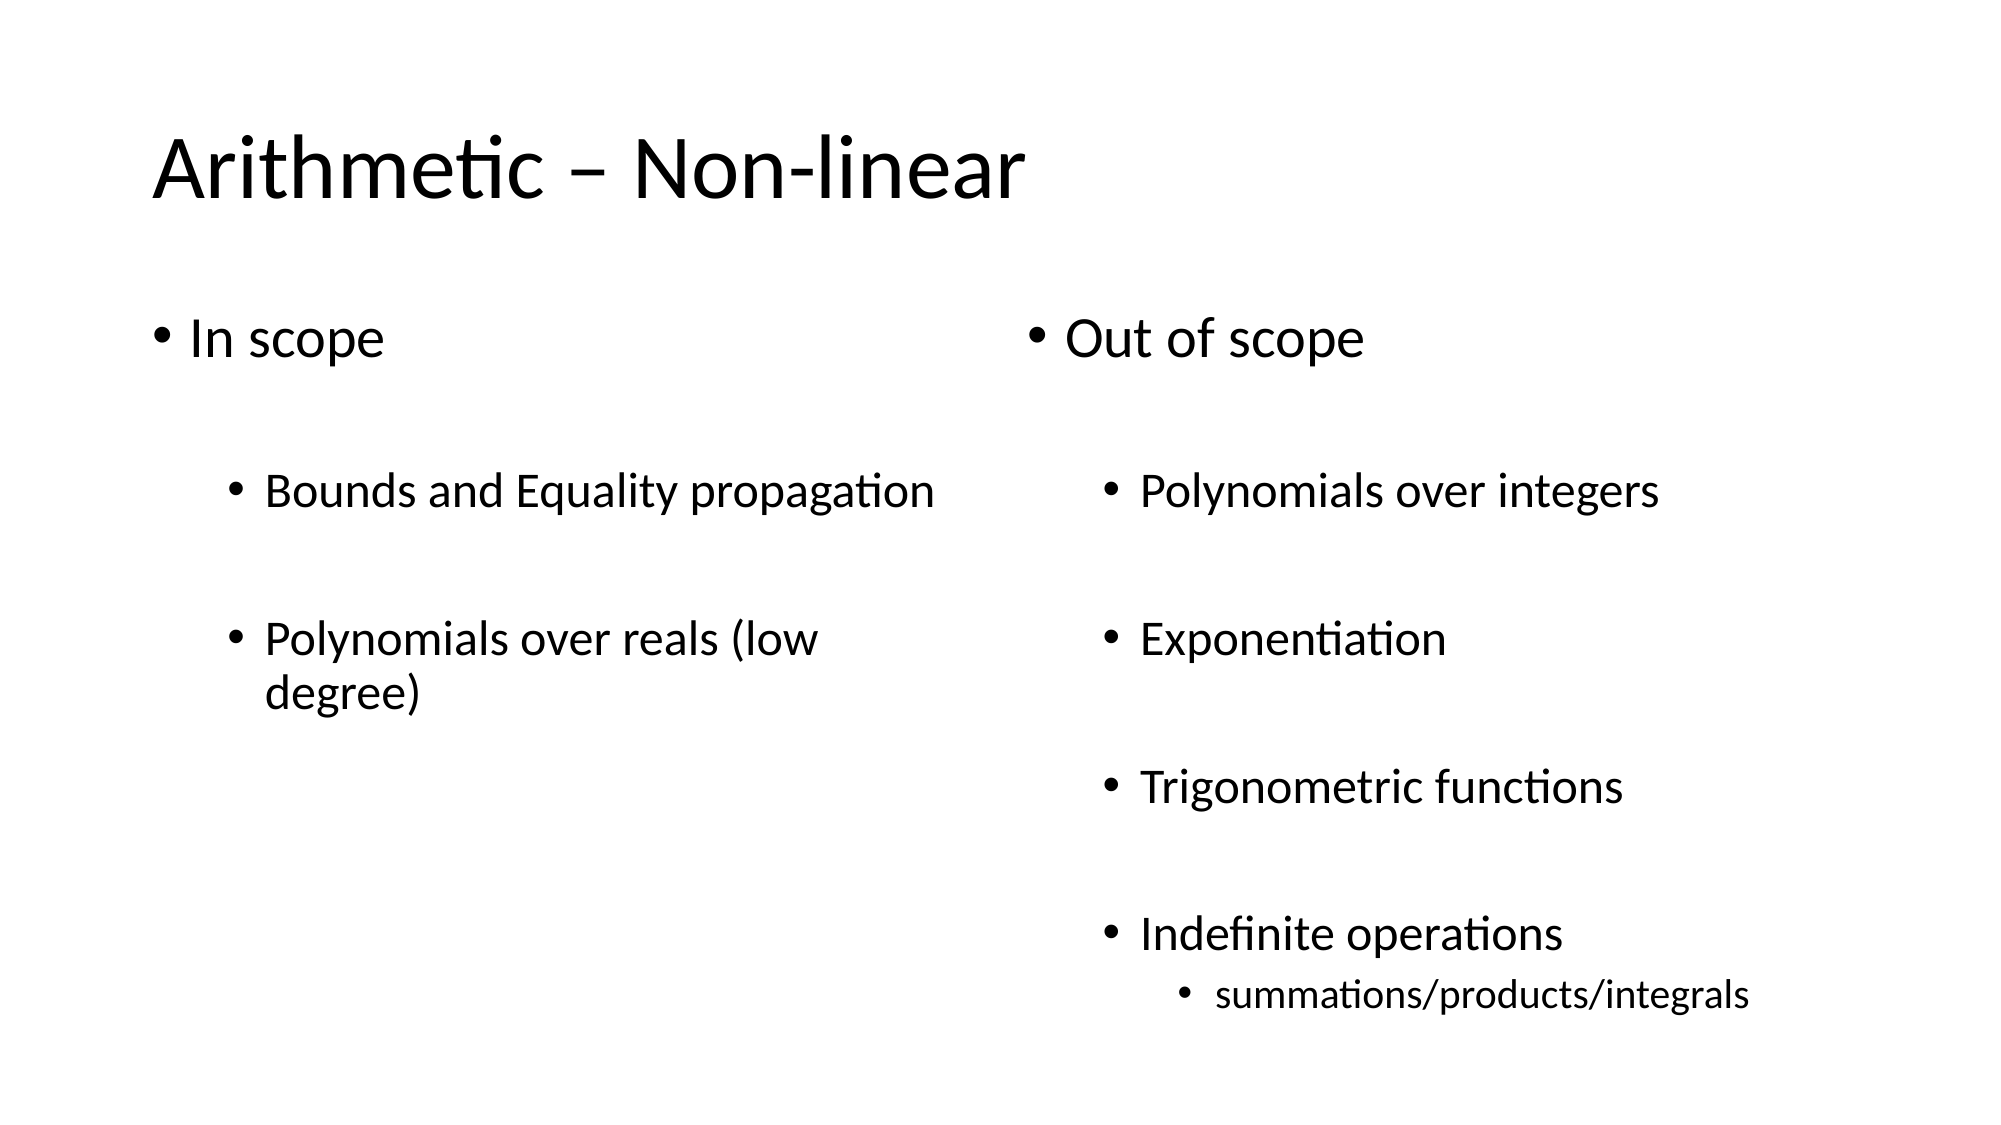

# Arithmetic – Non-linear
In scope

Bounds and Equality propagation

Polynomials over reals (low degree)
Out of scope

Polynomials over integers

Exponentiation

Trigonometric functions

Indefinite operations
summations/products/integrals